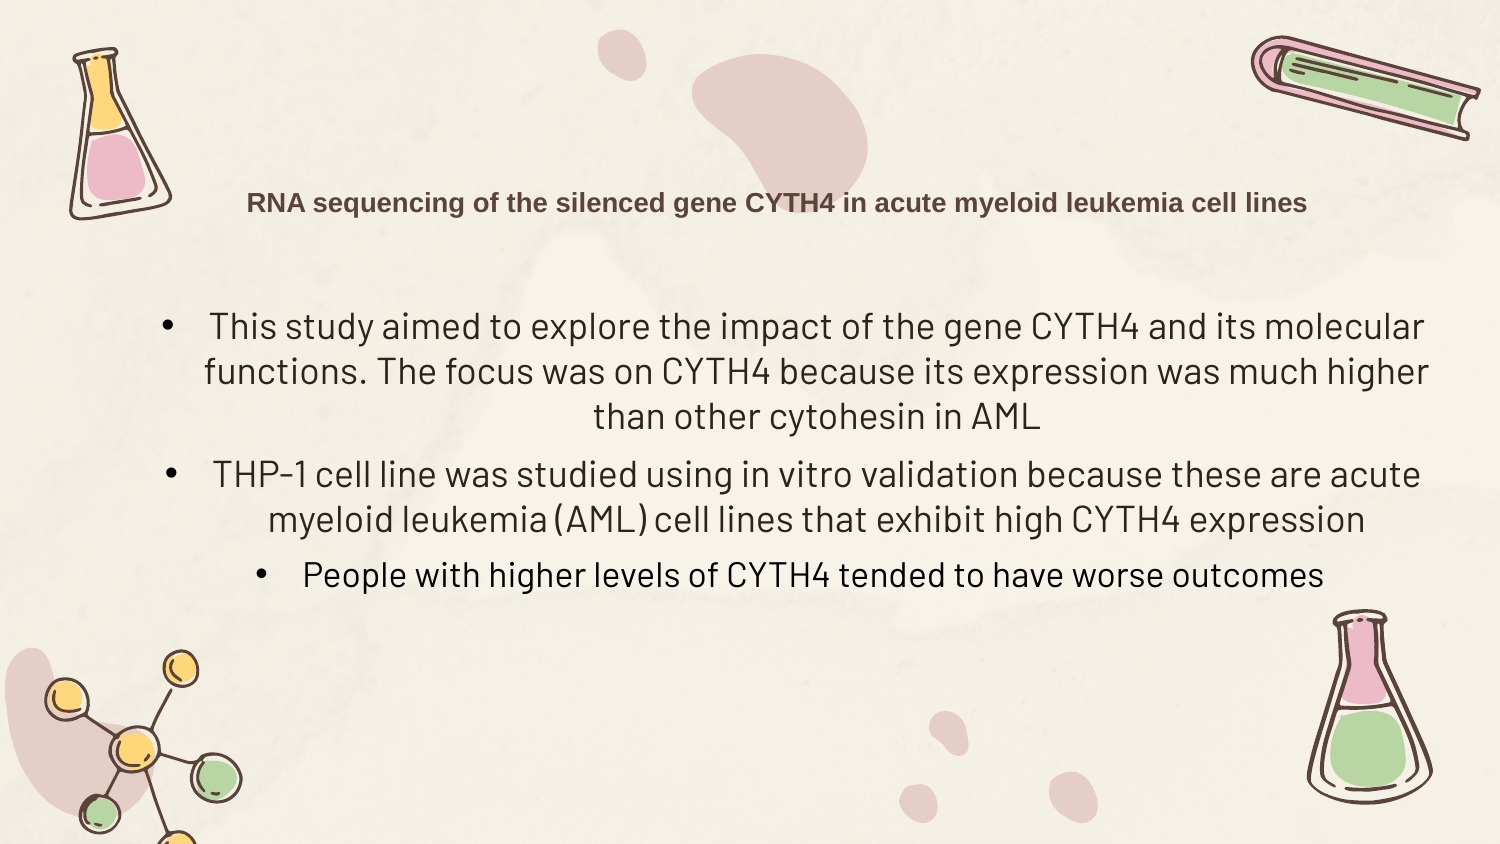

# RNA sequencing of the silenced gene CYTH4 in acute myeloid leukemia cell lines

This study aimed to explore the impact of the gene CYTH4 and its molecular functions. The focus was on CYTH4 because its expression was much higher than other cytohesin in AML
THP-1 cell line was studied using in vitro validation because these are acute myeloid leukemia (AML) cell lines that exhibit high CYTH4 expression
People with higher levels of CYTH4 tended to have worse outcomes